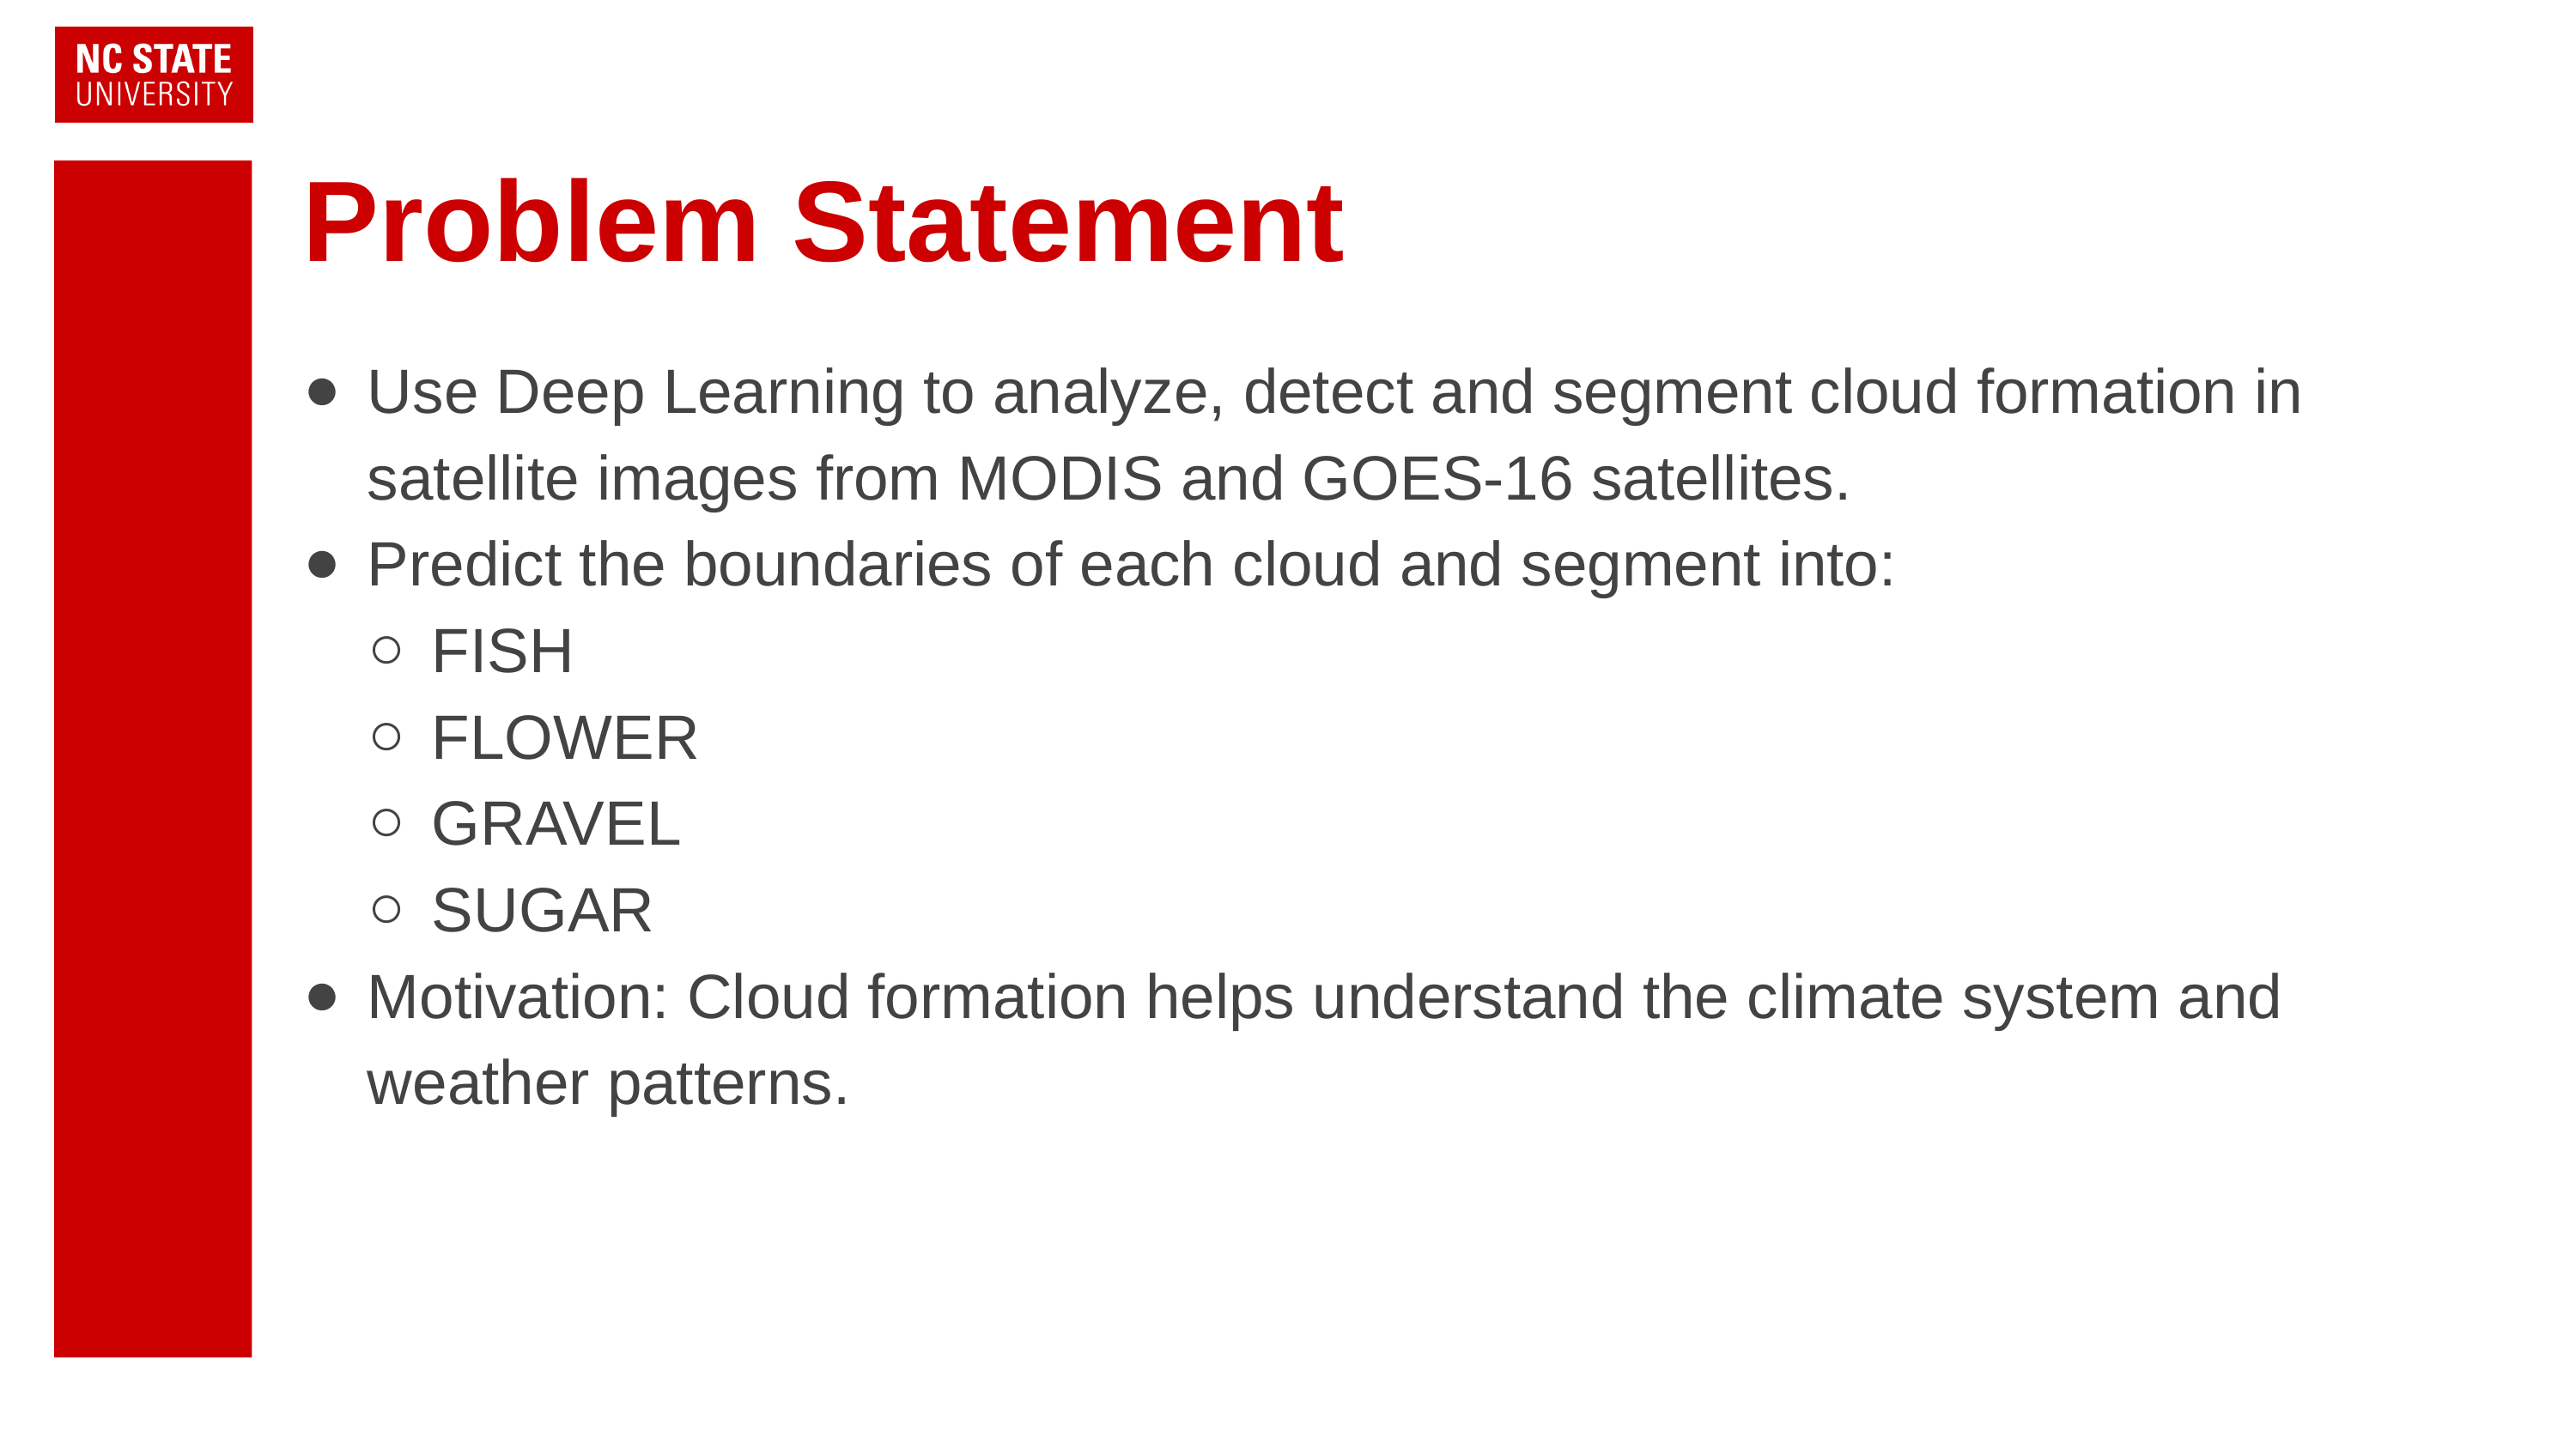

# Problem Statement
Use Deep Learning to analyze, detect and segment cloud formation in satellite images from MODIS and GOES-16 satellites.
Predict the boundaries of each cloud and segment into:
FISH
FLOWER
GRAVEL
SUGAR
Motivation: Cloud formation helps understand the climate system and weather patterns.